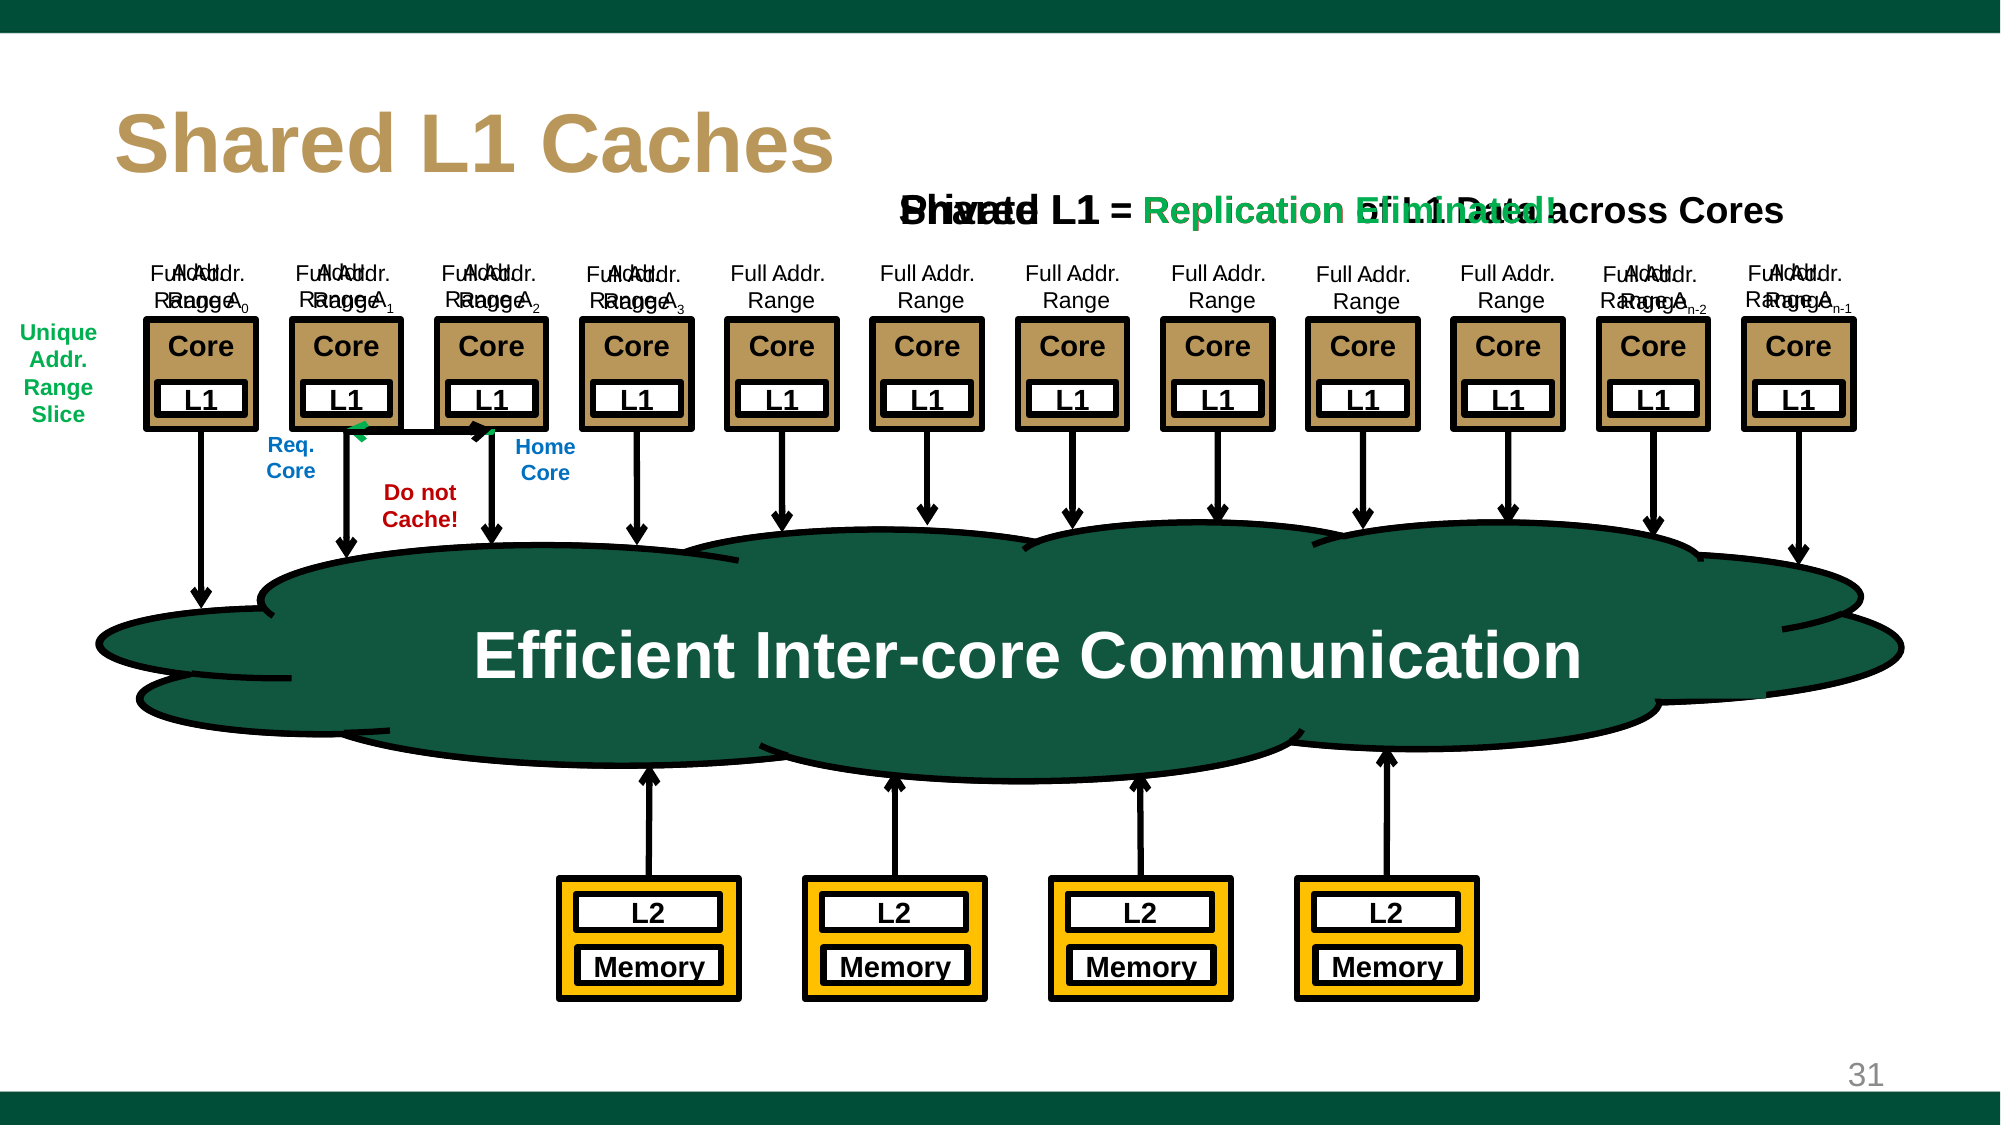

# Shared L1 Caches
Shared L1
Private L1
= Replication Eliminated!
= Replication of L1 Data across Cores
Addr.
Range An-1
…
…
…
…
…
Addr.
Range A1
Addr.
Range A2
Addr.
Range A0
Full Addr.
Range
Full Addr.
Range
Full Addr.
Range
Full Addr.
Range
…
Full Addr.
Range
Full Addr.
Range
Full Addr.
Range
Full Addr.
Range
Addr.
Range An-2
Addr.
Range A3
Full Addr.
Range
Full Addr.
Range
Full Addr.
Range
Full Addr.
Range
Unique Addr. Range Slice
Core
Core
Core
Core
Core
Core
Core
Core
Core
Core
Core
Core
L1
L1
L1
L1
L1
L1
L1
L1
L1
L1
L1
L1
Req.
Core
Home
Core
Do not Cache!

Network-on-Chip
Request
Reply
Efficient Inter-core Communication

L2
Memory

L2
Memory

L2
Memory

L2
Memory
L2

31